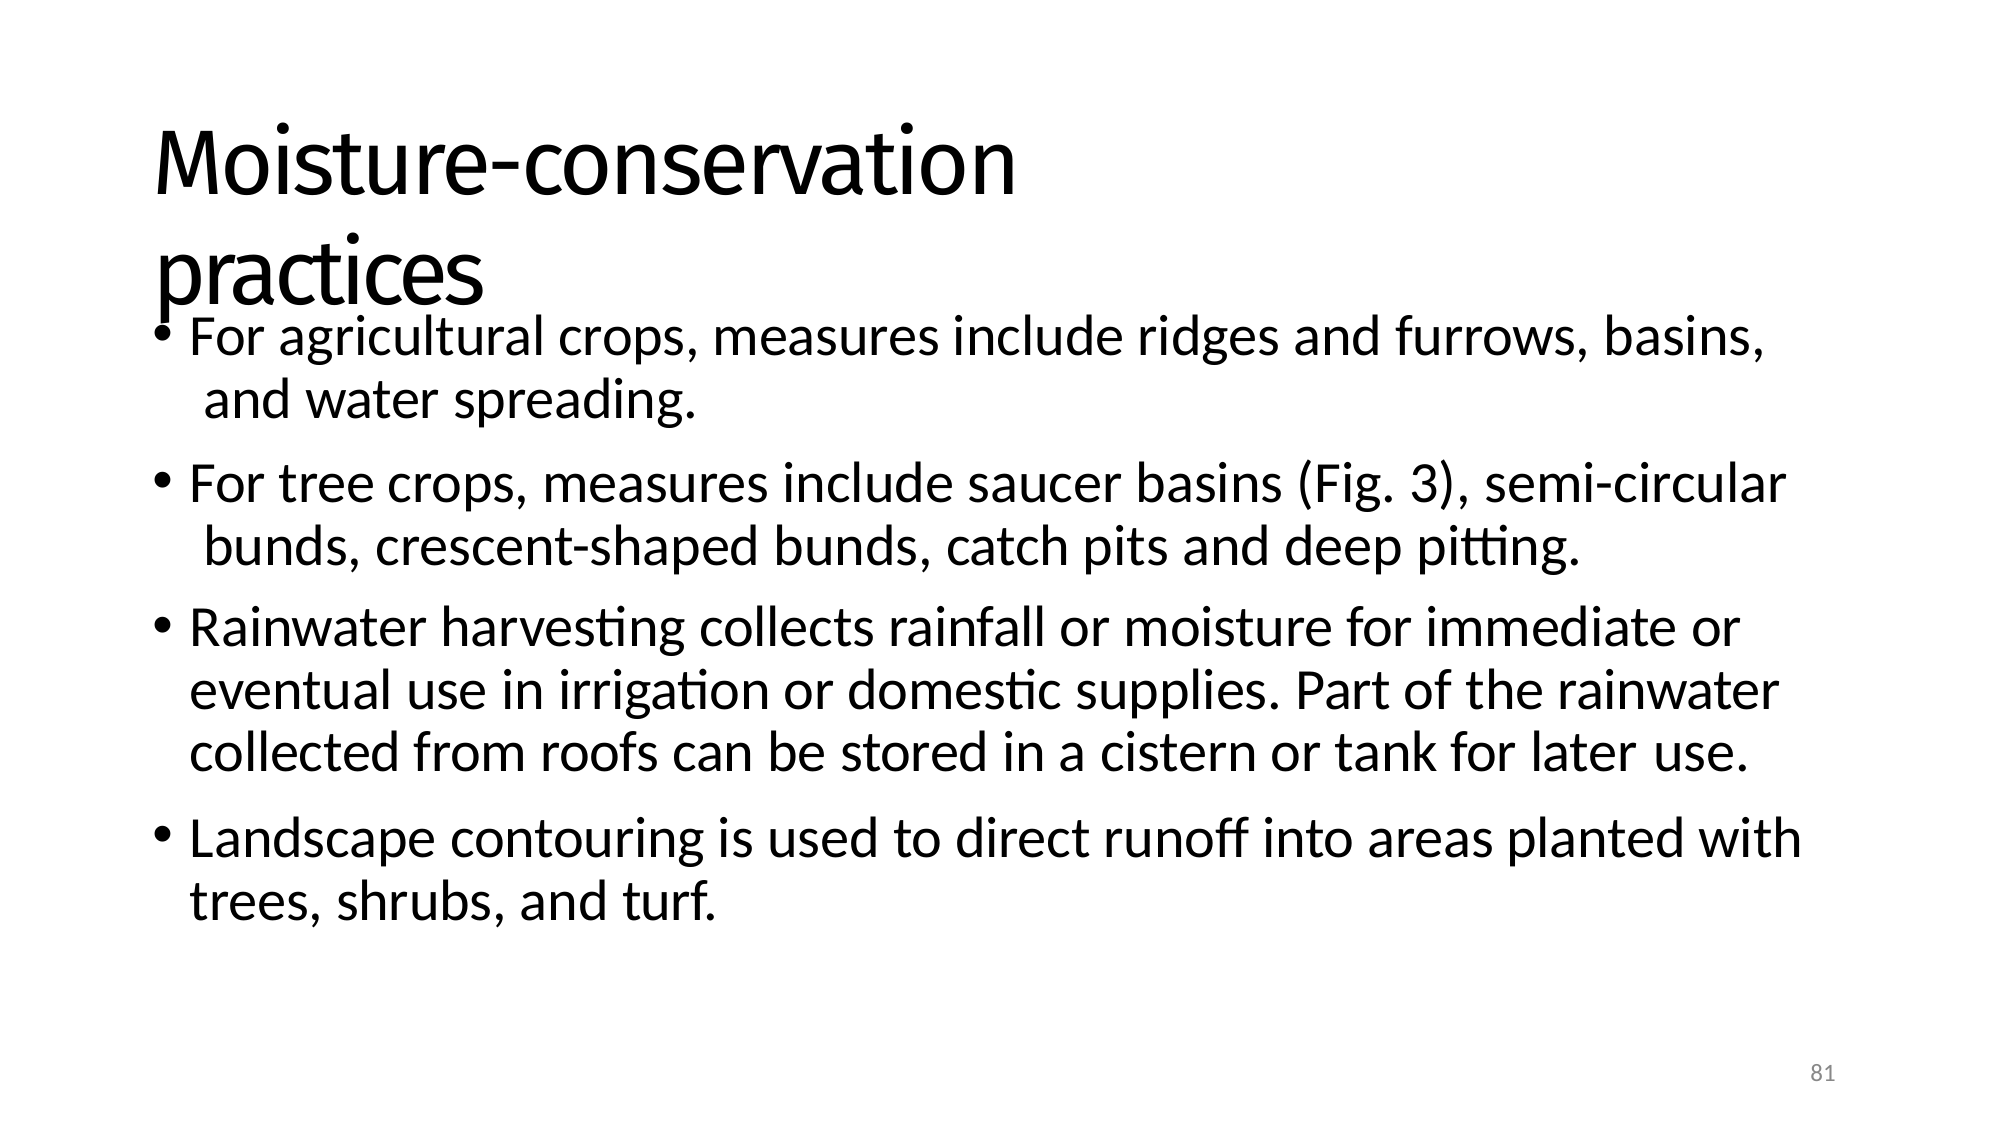

# Moisture-conservation practices
For agricultural crops, measures include ridges and furrows, basins,  and water spreading.
For tree crops, measures include saucer basins (Fig. 3), semi-circular  bunds, crescent-shaped bunds, catch pits and deep pitting.
Rainwater harvesting collects rainfall or moisture for immediate or  eventual use in irrigation or domestic supplies. Part of the rainwater  collected from roofs can be stored in a cistern or tank for later use.
Landscape contouring is used to direct runoff into areas planted with  trees, shrubs, and turf.
81